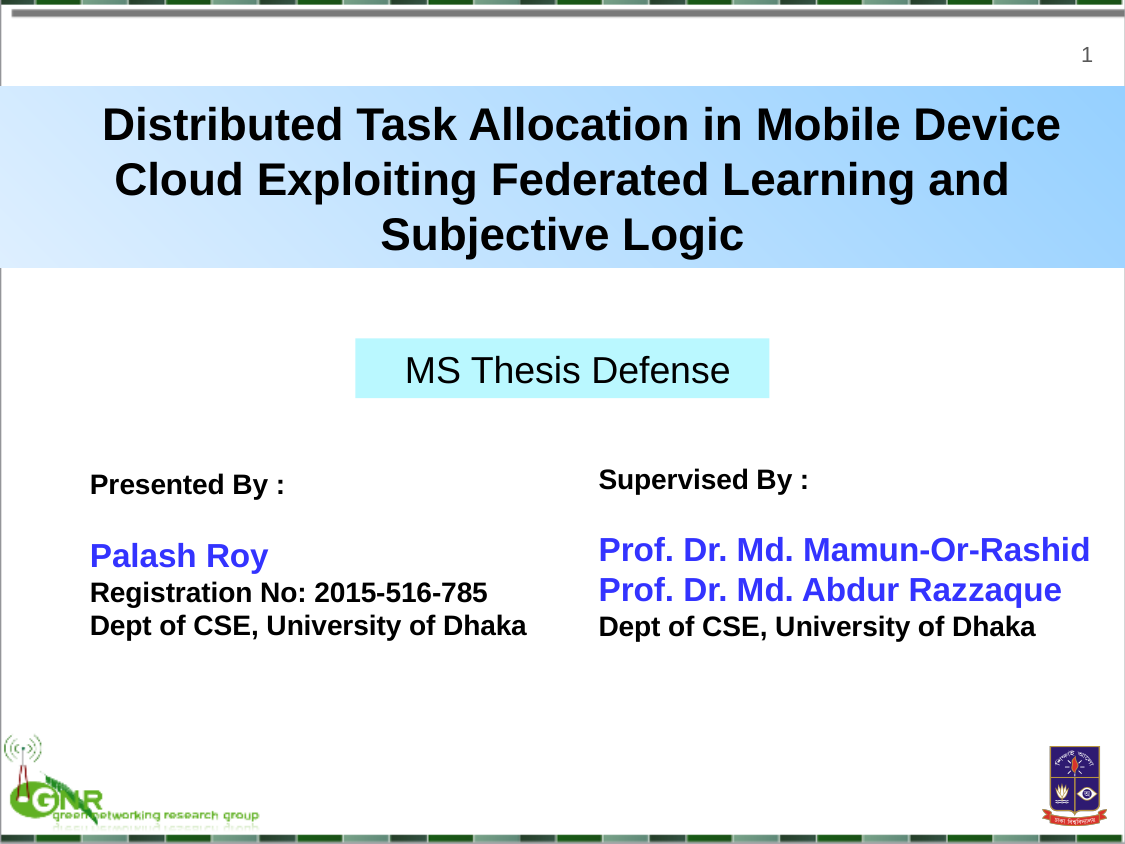

1
   Distributed Task Allocation in Mobile Device Cloud Exploiting Federated Learning and Subjective Logic
 MS Thesis Defense
Supervised By :

Prof. Dr. Md. Mamun-Or-Rashid
Prof. Dr. Md. Abdur Razzaque
Dept of CSE, University of Dhaka

Presented By :

Palash Roy
Registration No: 2015-516-785
Dept of CSE, University of Dhaka